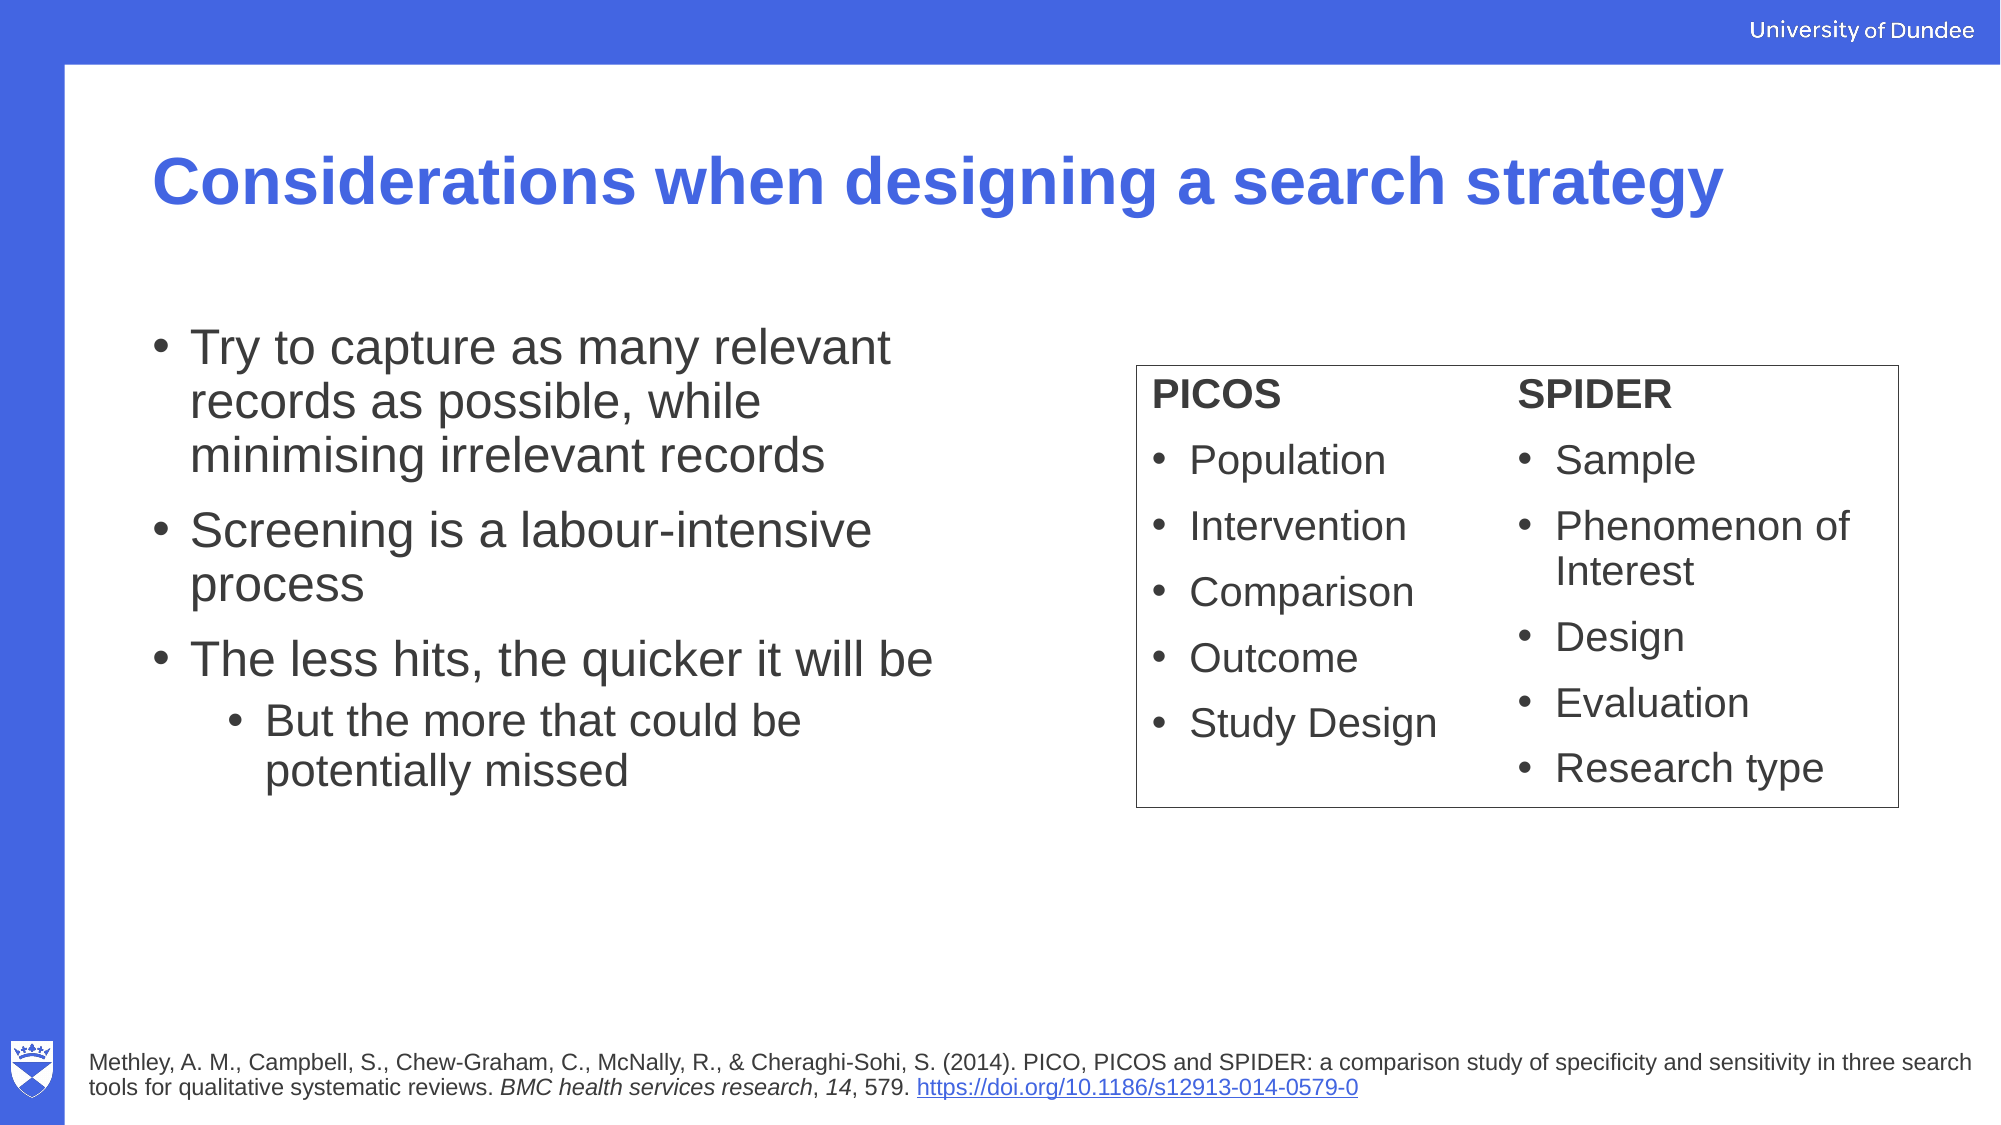

# Considerations when designing a search strategy
Try to capture as many relevant records as possible, while minimising irrelevant records
Screening is a labour-intensive process
The less hits, the quicker it will be
But the more that could be potentially missed
PICOS
Population
Intervention
Comparison
Outcome
Study Design

SPIDER
Sample
Phenomenon of Interest
Design
Evaluation
Research type

Methley, A. M., Campbell, S., Chew-Graham, C., McNally, R., & Cheraghi-Sohi, S. (2014). PICO, PICOS and SPIDER: a comparison study of specificity and sensitivity in three search tools for qualitative systematic reviews. BMC health services research, 14, 579. https://doi.org/10.1186/s12913-014-0579-0